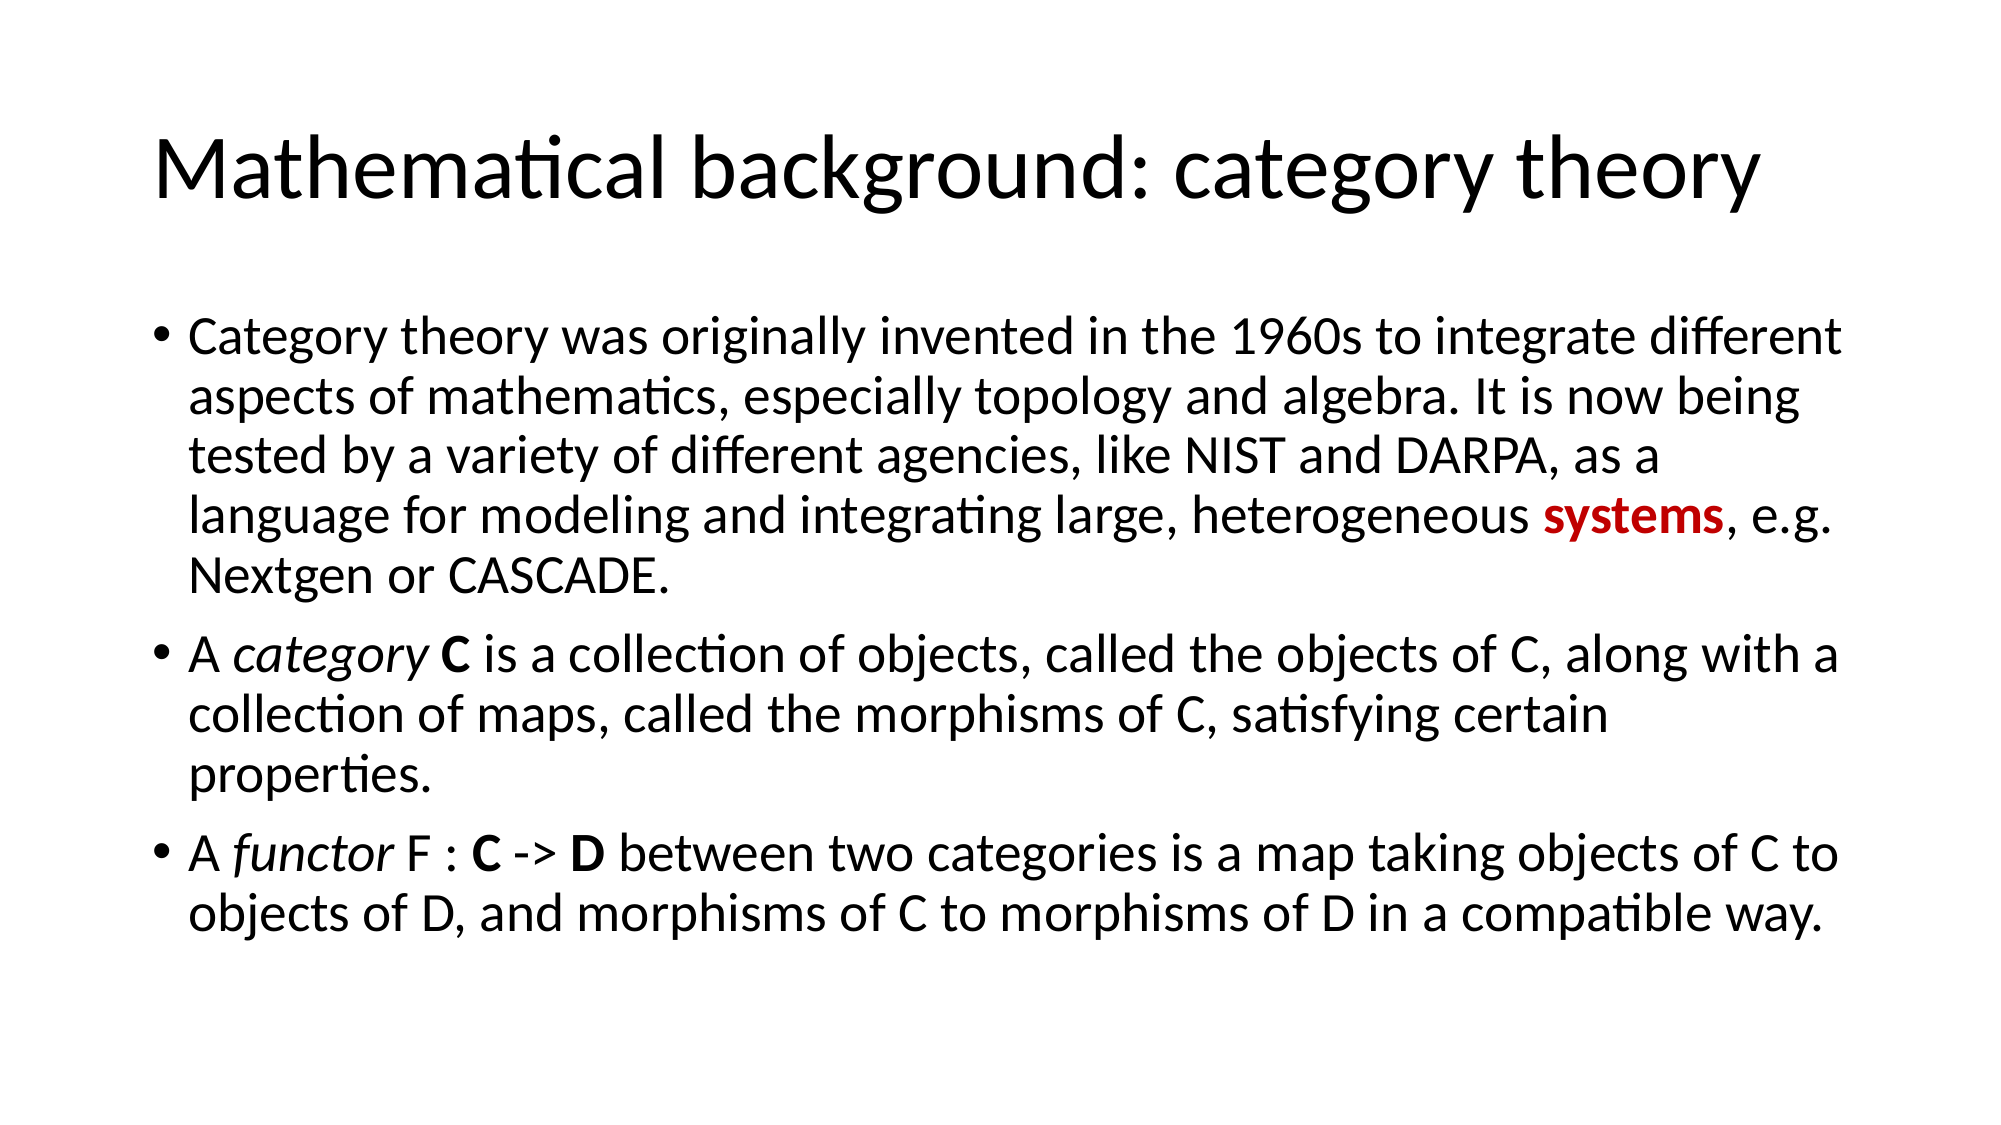

# Mathematical background: category theory
Category theory was originally invented in the 1960s to integrate different aspects of mathematics, especially topology and algebra. It is now being tested by a variety of different agencies, like NIST and DARPA, as a language for modeling and integrating large, heterogeneous systems, e.g. Nextgen or CASCADE.
A category C is a collection of objects, called the objects of C, along with a collection of maps, called the morphisms of C, satisfying certain properties.
A functor F : C -> D between two categories is a map taking objects of C to objects of D, and morphisms of C to morphisms of D in a compatible way.